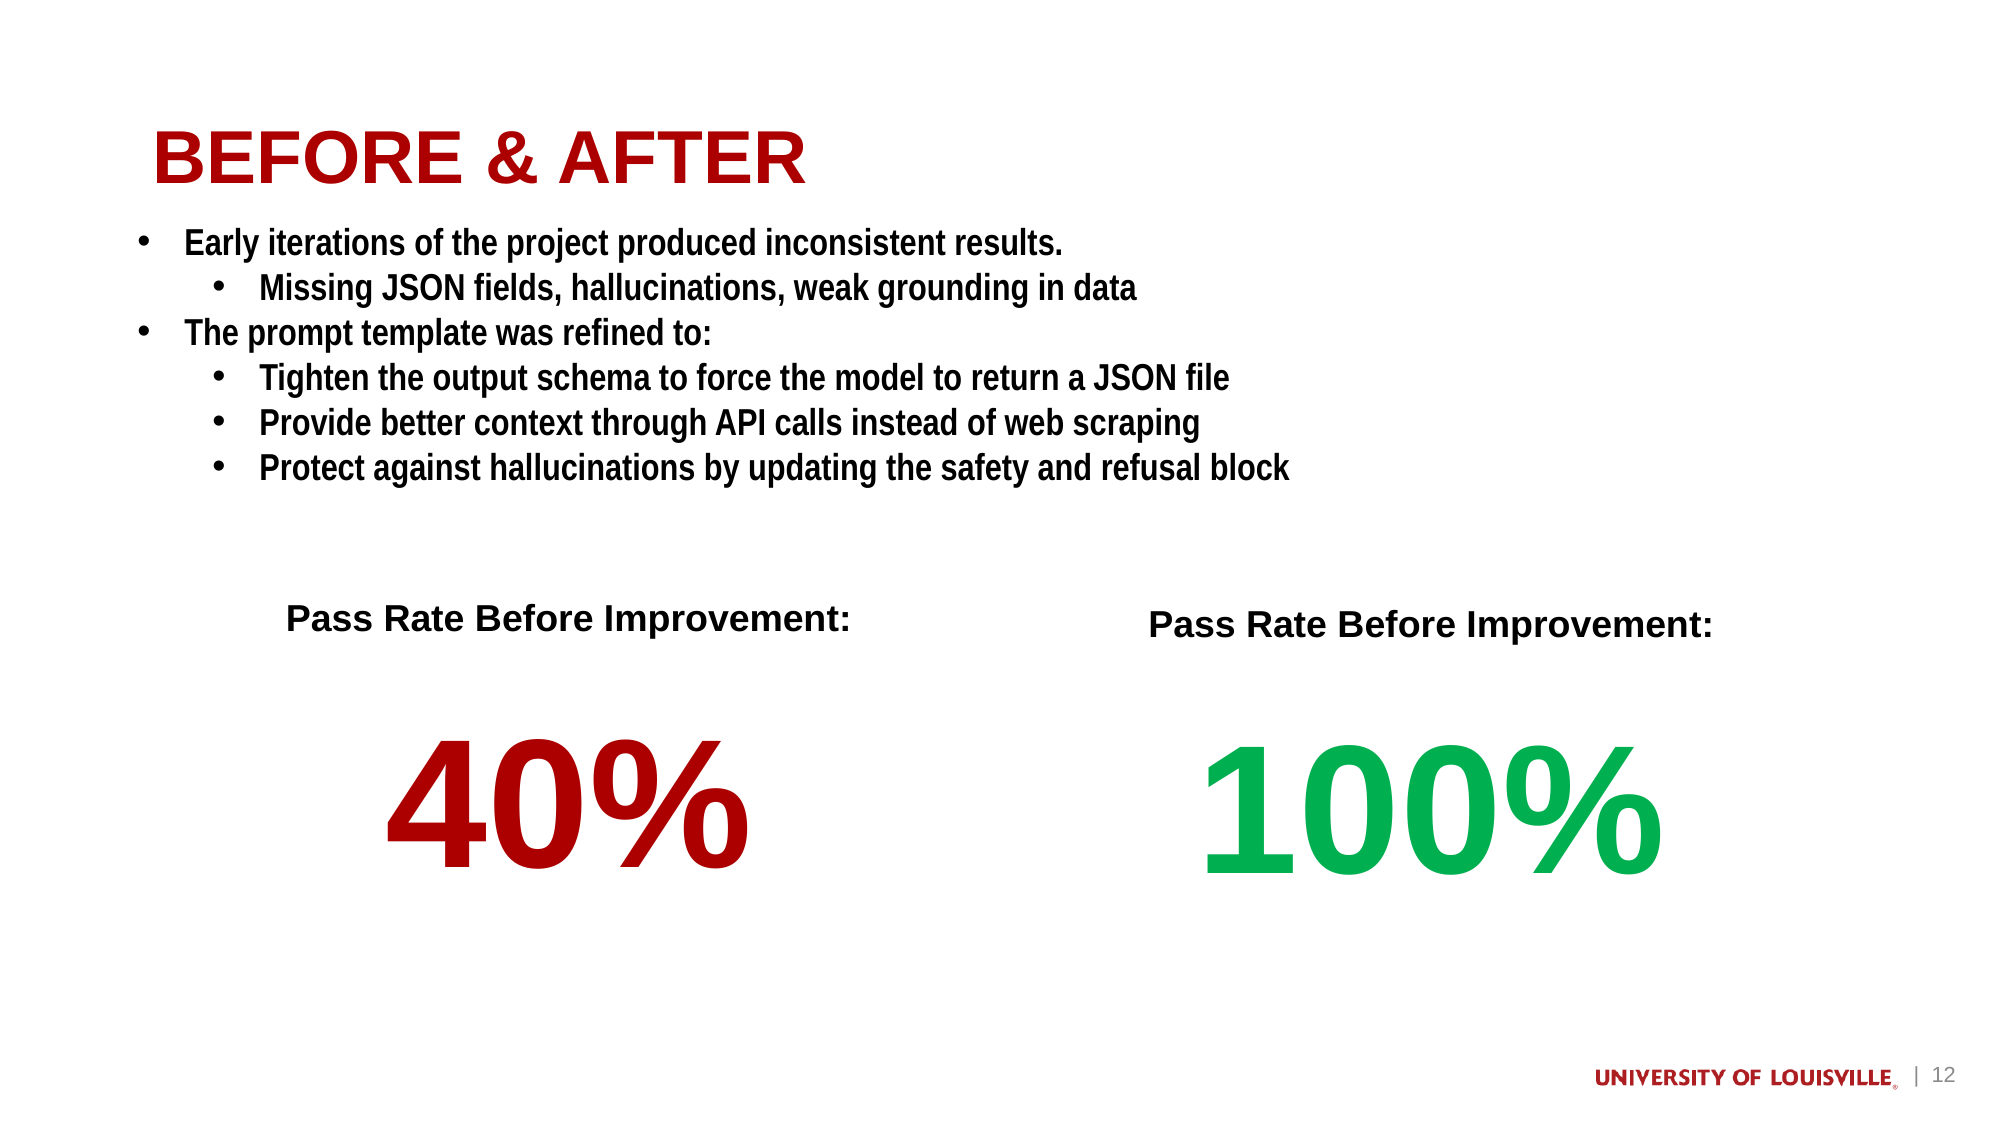

# Before & After
Early iterations of the project produced inconsistent results.
Missing JSON fields, hallucinations, weak grounding in data
The prompt template was refined to:
Tighten the output schema to force the model to return a JSON file
Provide better context through API calls instead of web scraping
Protect against hallucinations by updating the safety and refusal block
Pass Rate Before Improvement:

40%
Pass Rate Before Improvement:

100%
|  12